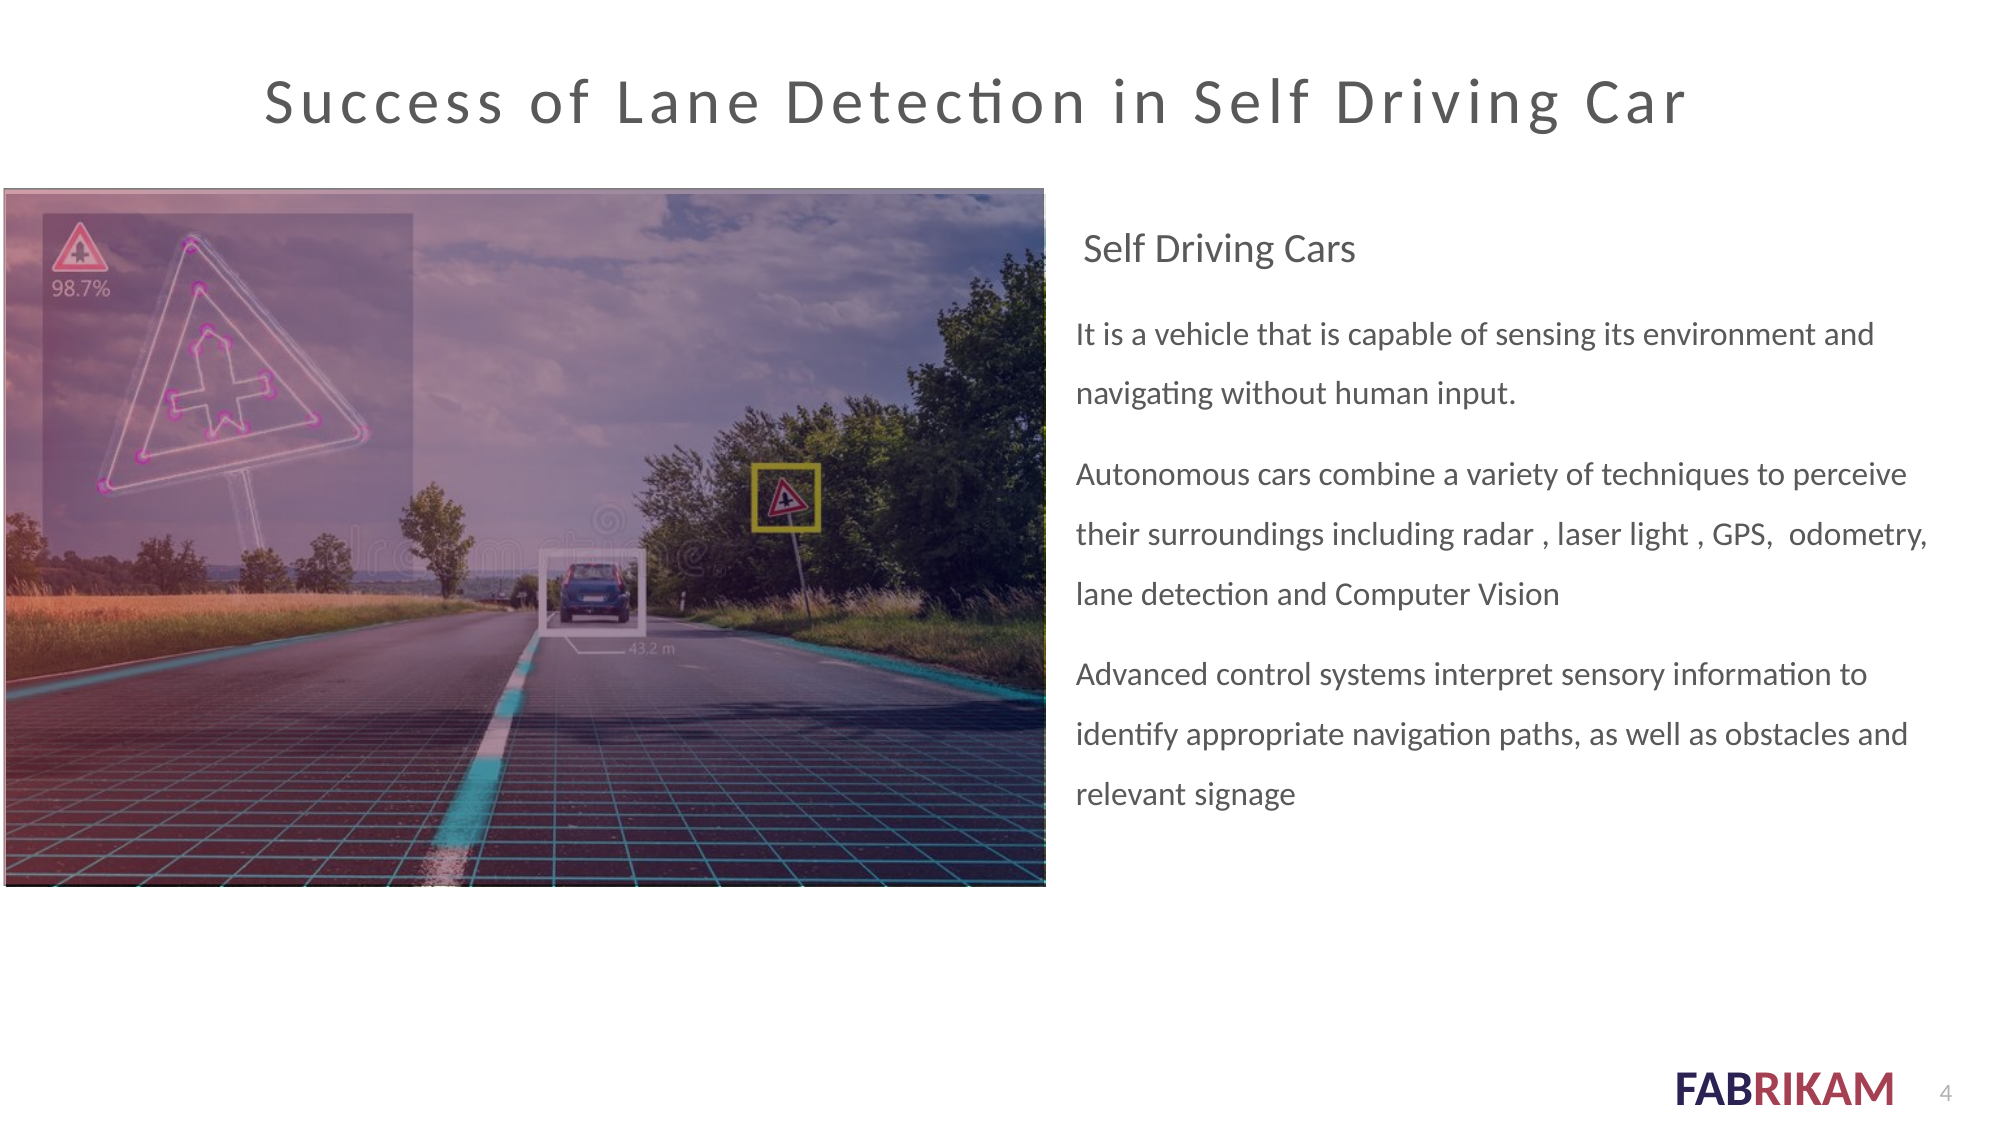

# Success of Lane Detection in Self Driving Car

 Self Driving Cars
It is a vehicle that is capable of sensing its environment and navigating without human input.
Autonomous cars combine a variety of techniques to perceive their surroundings including radar , laser light , GPS,  odometry, lane detection and Computer Vision
Advanced control systems interpret sensory information to identify appropriate navigation paths, as well as obstacles and relevant signage
4